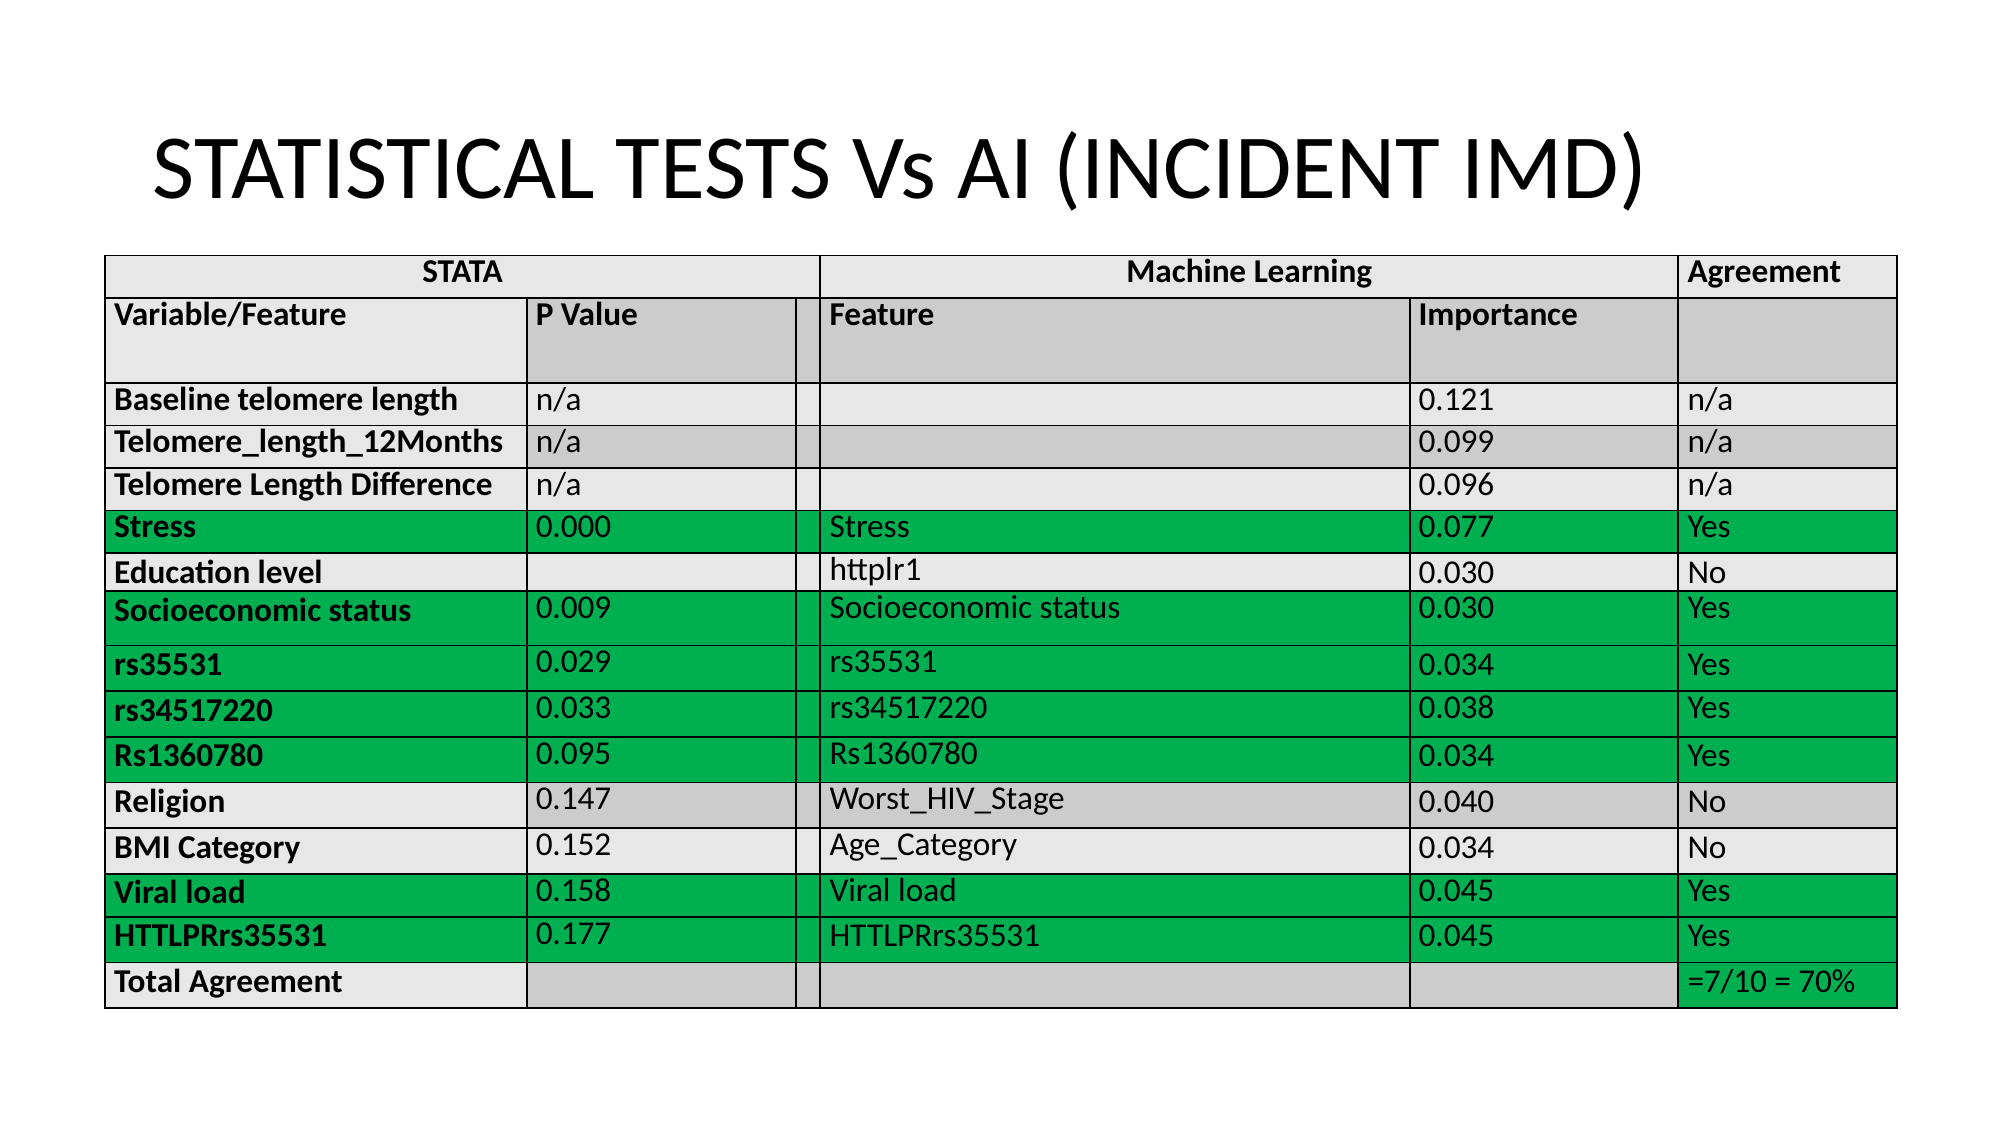

# STATISTICAL TESTS Vs AI (INCIDENT IMD)
| STATA |  |  | Machine Learning |  | Agreement |
| --- | --- | --- | --- | --- | --- |
| Variable/Feature | P Value |  | Feature | Importance |  |
| Baseline telomere length | n/a |  |  | 0.121 | n/a |
| Telomere\_length\_12Months | n/a |  |  | 0.099 | n/a |
| Telomere Length Difference | n/a |  |  | 0.096 | n/a |
| Stress | 0.000 |  | Stress | 0.077 | Yes |
| Education level |  |  | httplr1 | 0.030 | No |
| Socioeconomic status | 0.009 |  | Socioeconomic status | 0.030 | Yes |
| rs35531 | 0.029 |  | rs35531 | 0.034 | Yes |
| rs34517220 | 0.033 |  | rs34517220 | 0.038 | Yes |
| Rs1360780 | 0.095 |  | Rs1360780 | 0.034 | Yes |
| Religion | 0.147 |  | Worst\_HIV\_Stage | 0.040 | No |
| BMI Category | 0.152 |  | Age\_Category | 0.034 | No |
| Viral load | 0.158 |  | Viral load | 0.045 | Yes |
| HTTLPRrs35531 | 0.177 |  | HTTLPRrs35531 | 0.045 | Yes |
| Total Agreement |  |  |  |  | =7/10 = 70% |